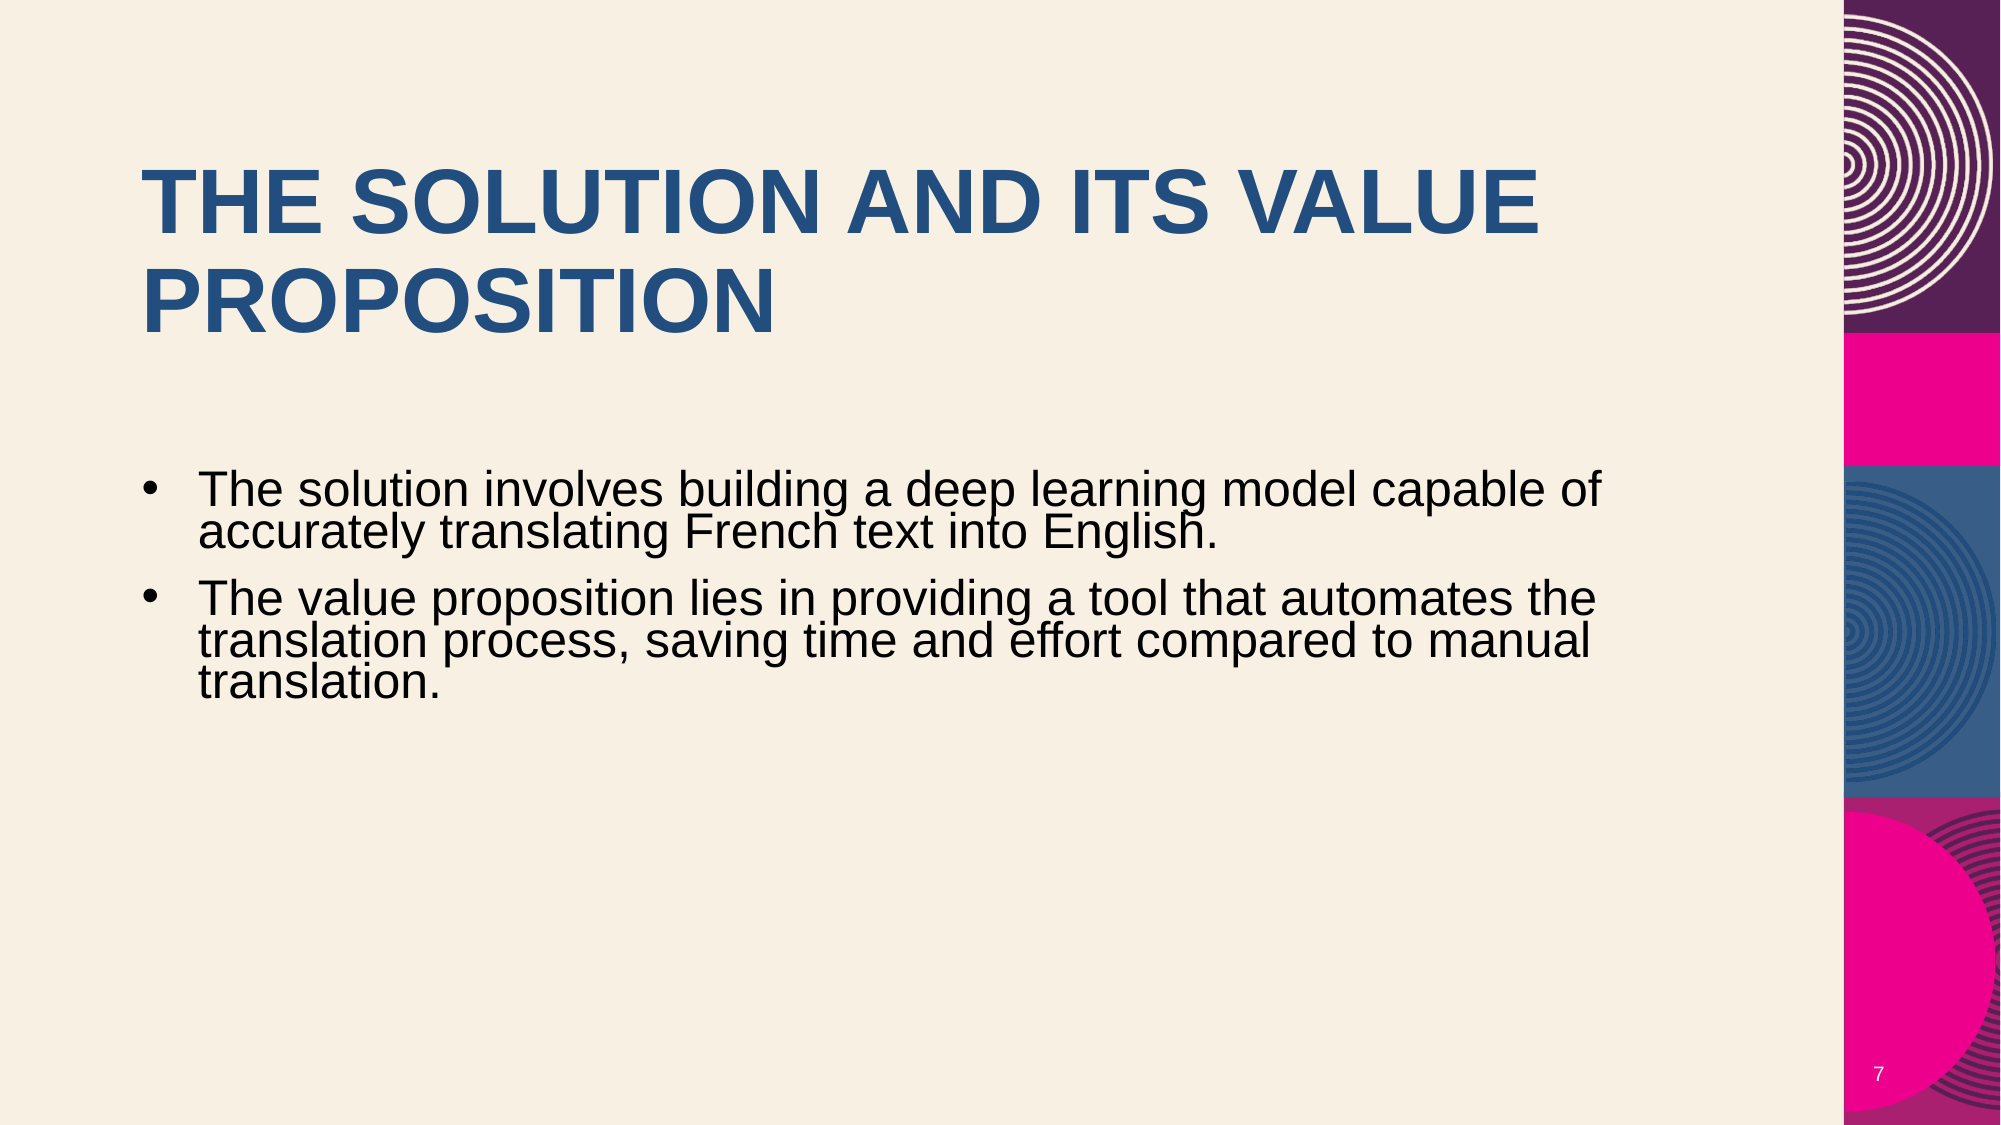

# The solution and its value proposition
The solution involves building a deep learning model capable of accurately translating French text into English.
The value proposition lies in providing a tool that automates the translation process, saving time and effort compared to manual translation.
7